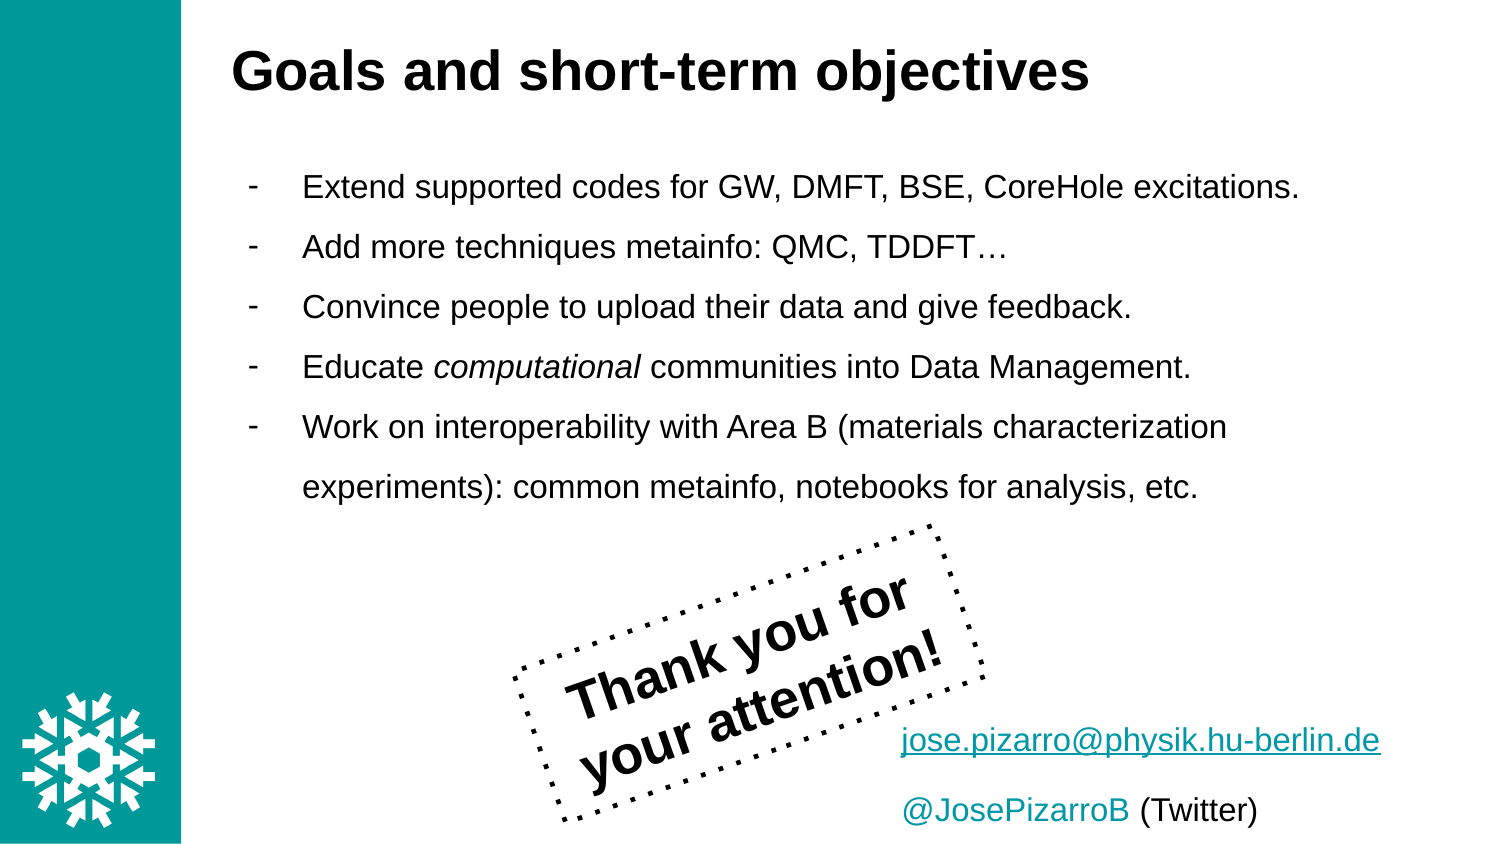

# Goals and short-term objectives
Extend supported codes for GW, DMFT, BSE, CoreHole excitations.
Add more techniques metainfo: QMC, TDDFT…
Convince people to upload their data and give feedback.
Educate computational communities into Data Management.
Work on interoperability with Area B (materials characterization experiments): common metainfo, notebooks for analysis, etc.
Thank you for your attention!
jose.pizarro@physik.hu-berlin.de
@JosePizarroB (Twitter)